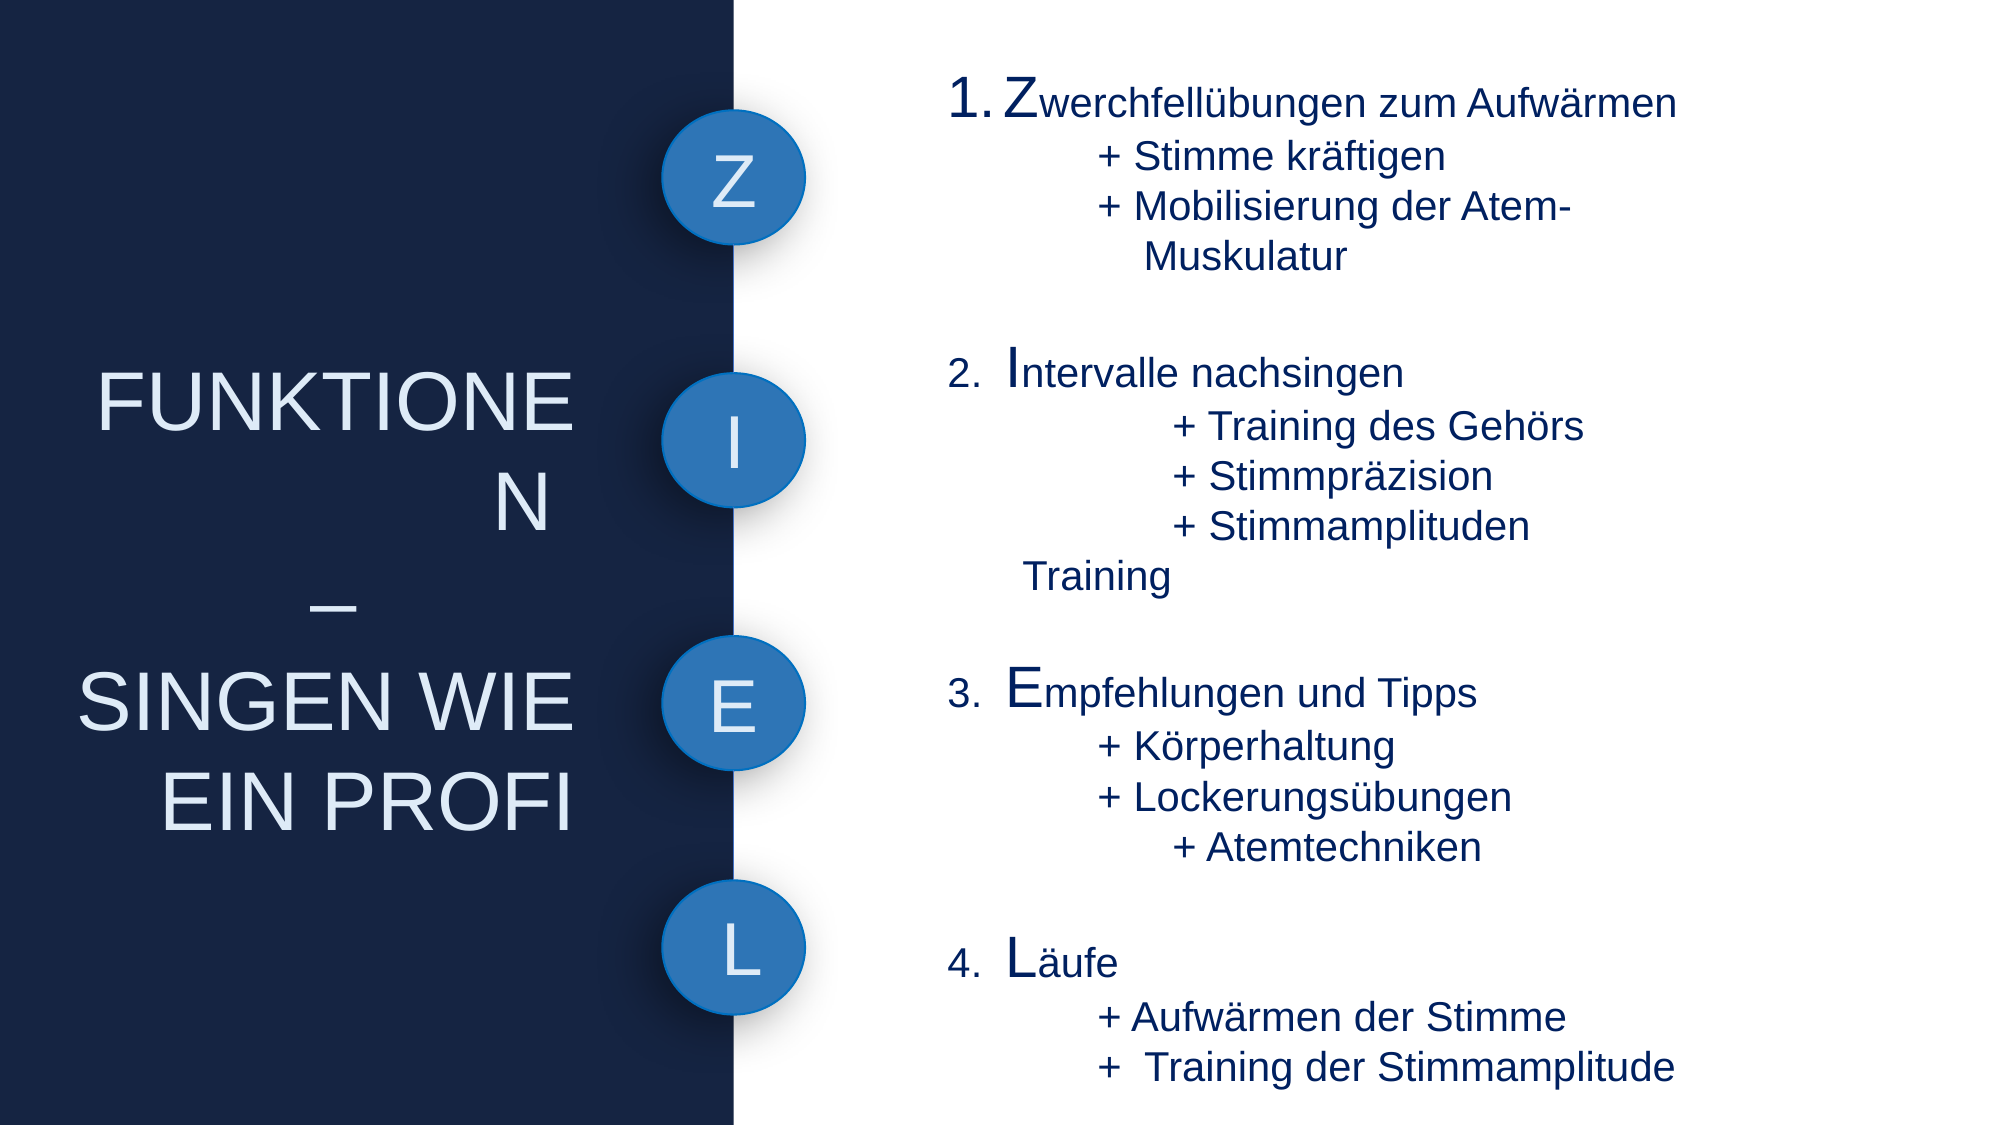

Zwerchfellübungen zum Aufwärmen
	+ Stimme kräftigen
	+ Mobilisierung der Atem- 	    Muskulatur

2.  Intervalle nachsingen
	+ Training des Gehörs
	+ Stimmpräzision
	+ Stimmamplituden Training

3.  Empfehlungen und Tipps
	+ Körperhaltung
	+ Lockerungsübungen
	+ Atemtechniken

4.  Läufe
	+ Aufwärmen der Stimme
	+  Training der Stimmamplitude

Z
FUNKTIONEN
   –
SINGEN WIE EIN PROFI
I

E
L